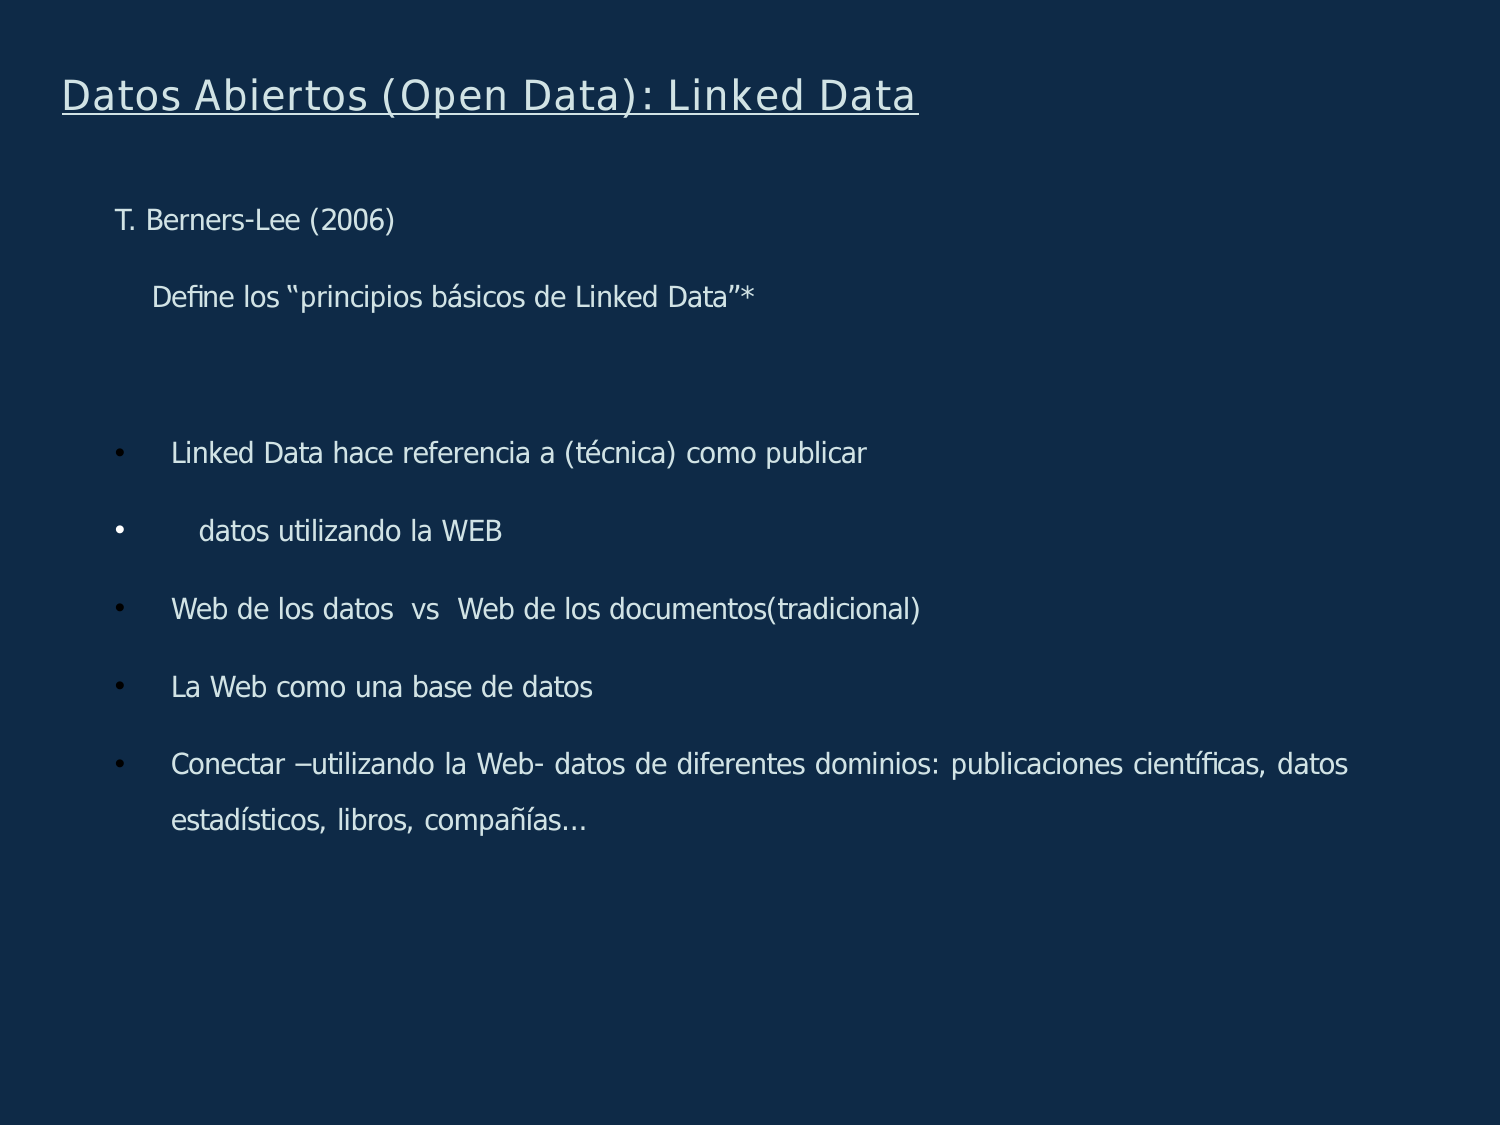

Datos Abiertos (Open Data): Linked Data
T. Berners-Lee (2006)
    Define los “principios básicos de Linked Data”*

Linked Data hace referencia a (técnica) como publicar
   datos utilizando la WEB
Web de los datos  vs  Web de los documentos(tradicional)
La Web como una base de datos
Conectar –utilizando la Web- datos de diferentes dominios: publicaciones científicas, datos estadísticos, libros, compañías...